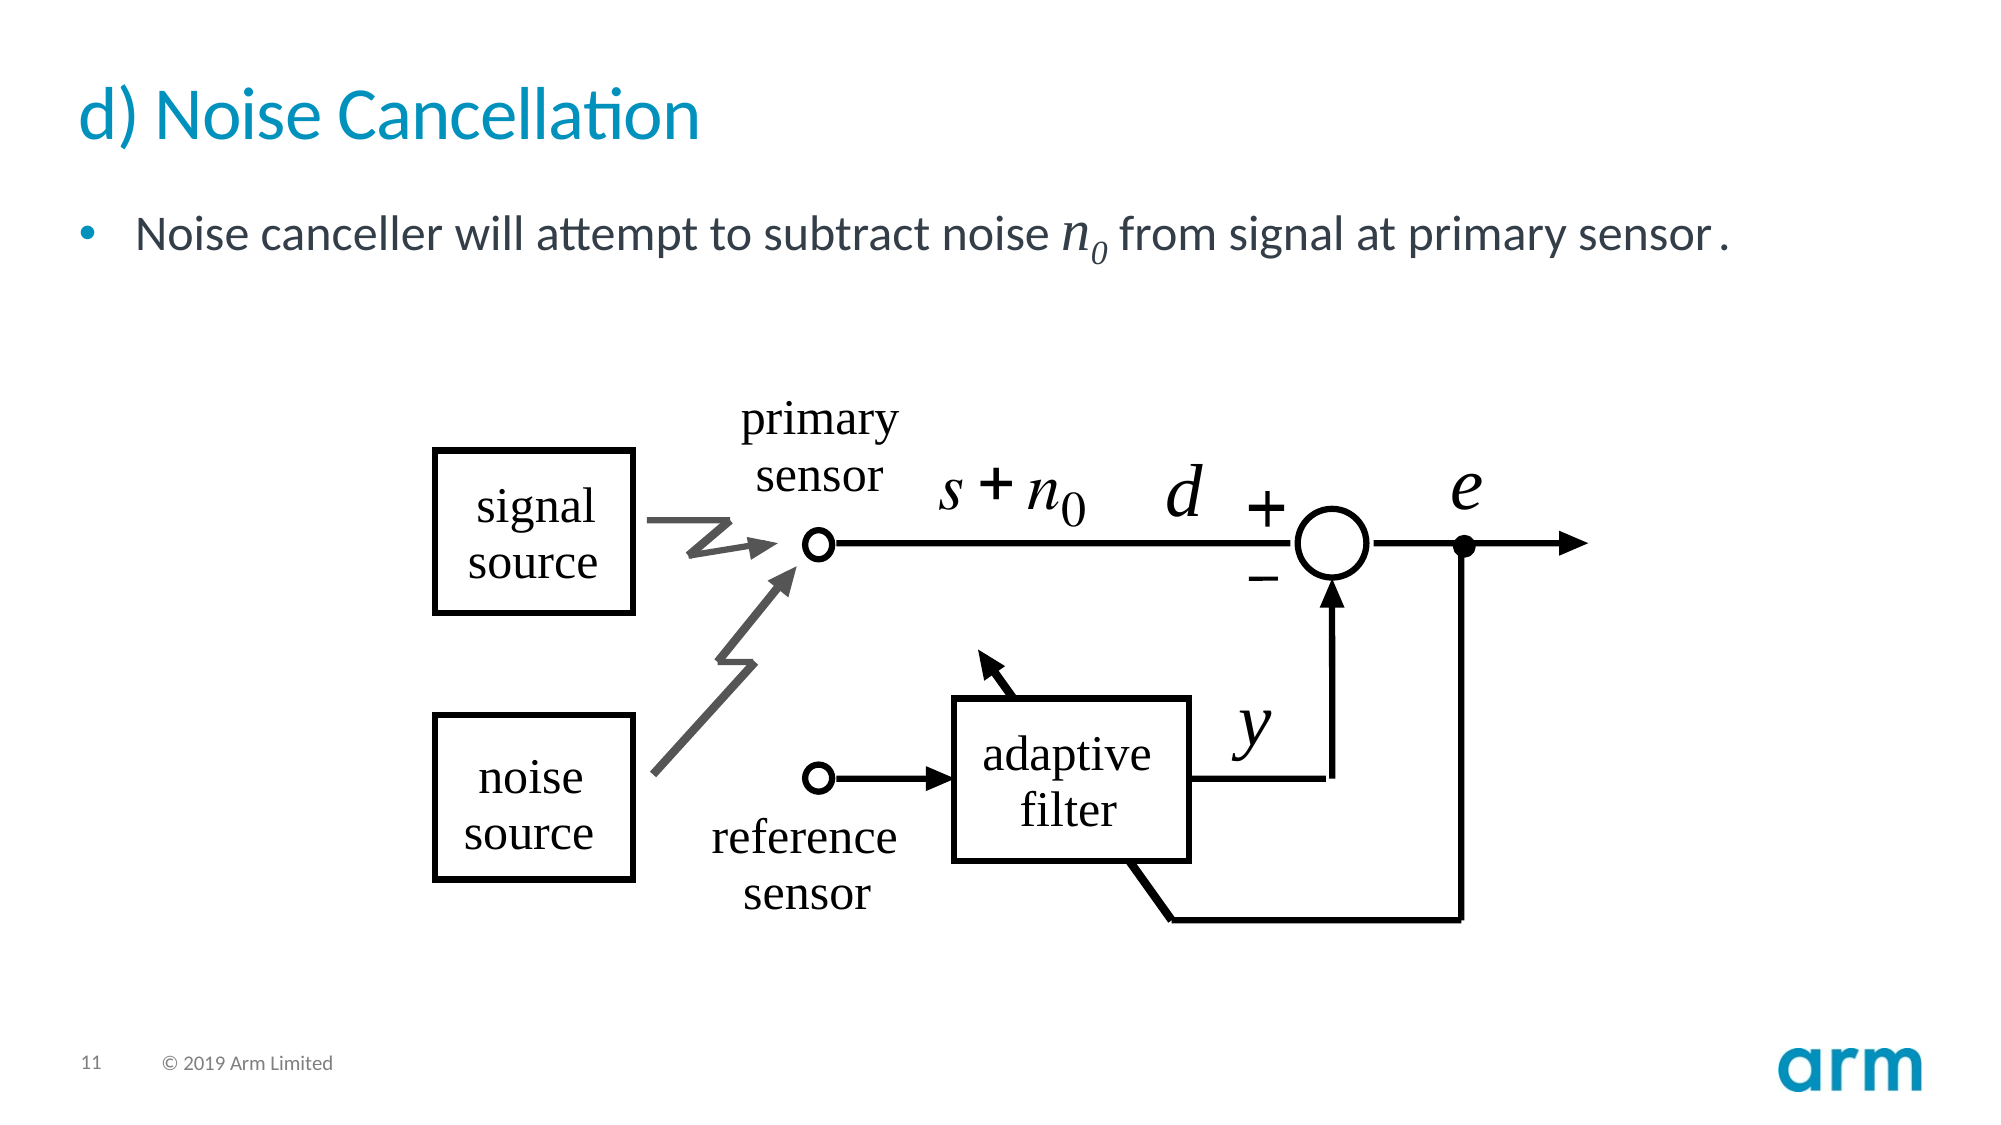

# d) Noise Cancellation
Noise canceller will attempt to subtract noise n0 from signal at primary sensor .

primary
e
+
s
n
0
sensor
d

signal

source

y

adaptive
noise

filter

source
reference
sensor